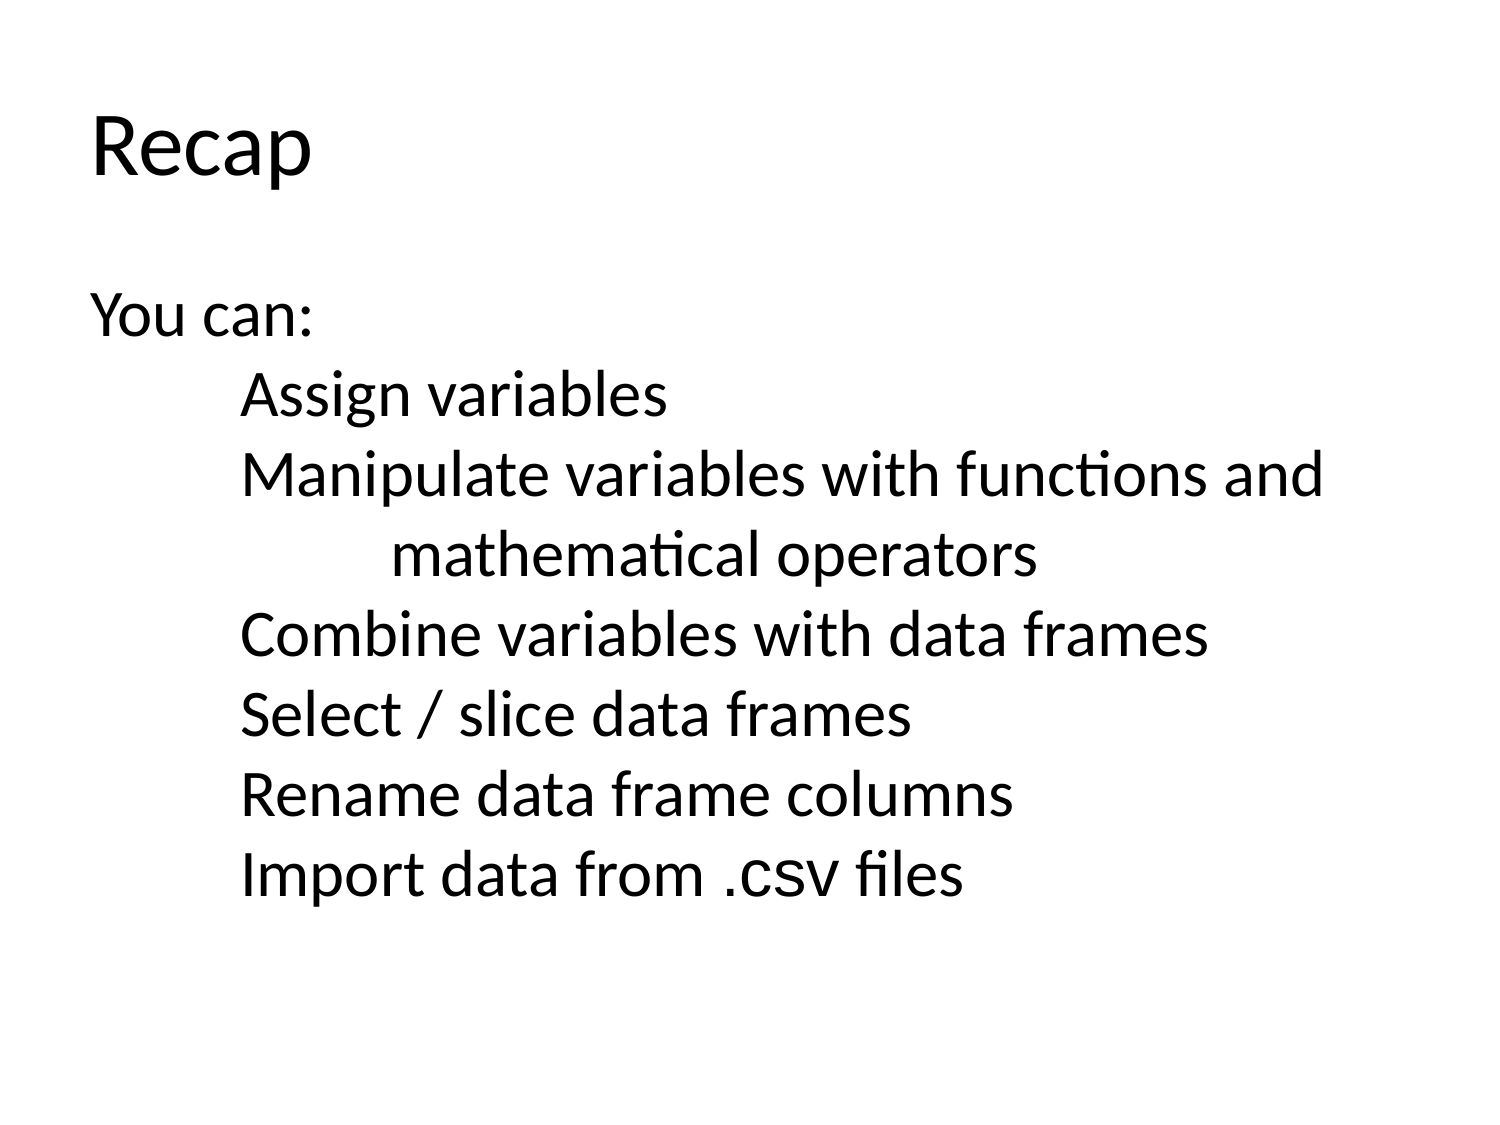

# Recap
You can:
	Assign variables
	Manipulate variables with functions and 		mathematical operators
	Combine variables with data frames
	Select / slice data frames
	Rename data frame columns
	Import data from .csv files